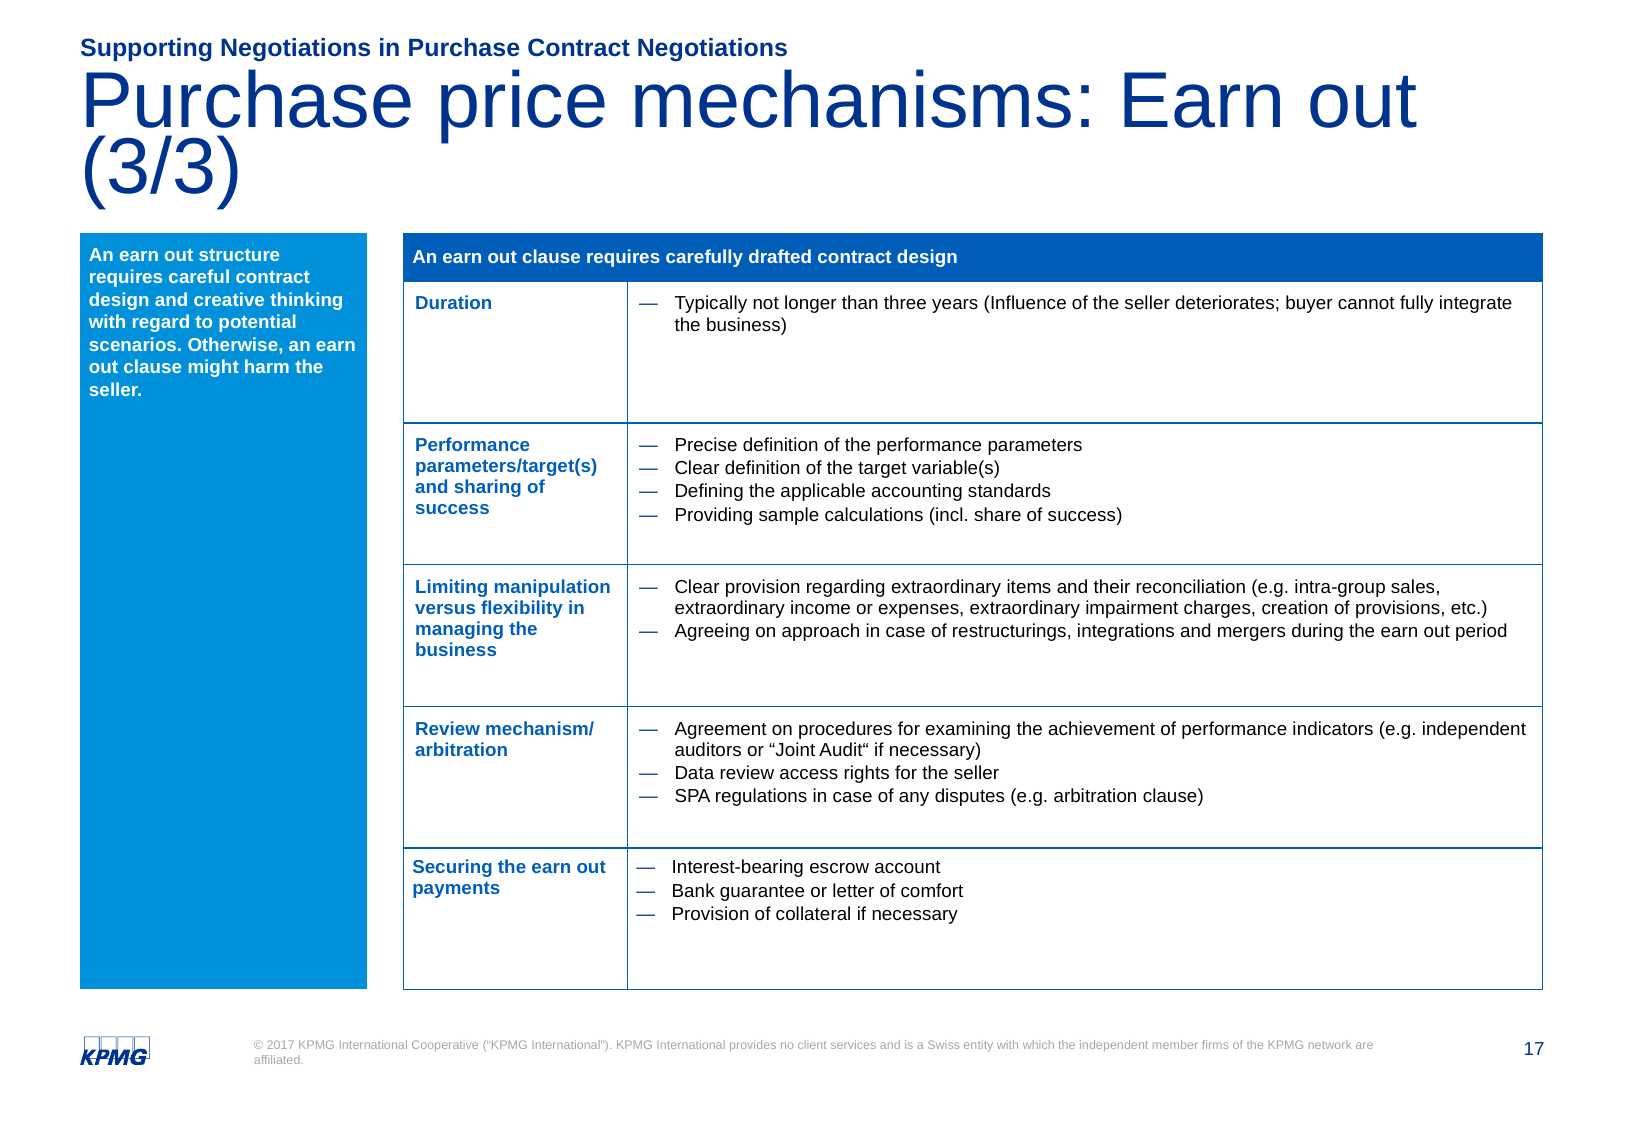

Supporting Negotiations in Purchase Contract Negotiations
# Purchase price mechanisms: Earn out (3/3)
An earn out structure requires careful contract design and creative thinking with regard to potential scenarios. Otherwise, an earn out clause might harm the seller.
| An earn out clause requires carefully drafted contract design |  |
| --- | --- |
| Duration | Typically not longer than three years (Influence of the seller deteriorates; buyer cannot fully integrate the business) |
| Performance parameters/target(s) and sharing of success | Precise definition of the performance parameters Clear definition of the target variable(s) Defining the applicable accounting standards Providing sample calculations (incl. share of success) |
| Limiting manipulation versus flexibility in managing the business | Clear provision regarding extraordinary items and their reconciliation (e.g. intra-group sales, extraordinary income or expenses, extraordinary impairment charges, creation of provisions, etc.) Agreeing on approach in case of restructurings, integrations and mergers during the earn out period |
| Review mechanism/ arbitration | Agreement on procedures for examining the achievement of performance indicators (e.g. independent auditors or “Joint Audit“ if necessary) Data review access rights for the seller SPA regulations in case of any disputes (e.g. arbitration clause) |
| Securing the earn out payments | Interest-bearing escrow account Bank guarantee or letter of comfort Provision of collateral if necessary |